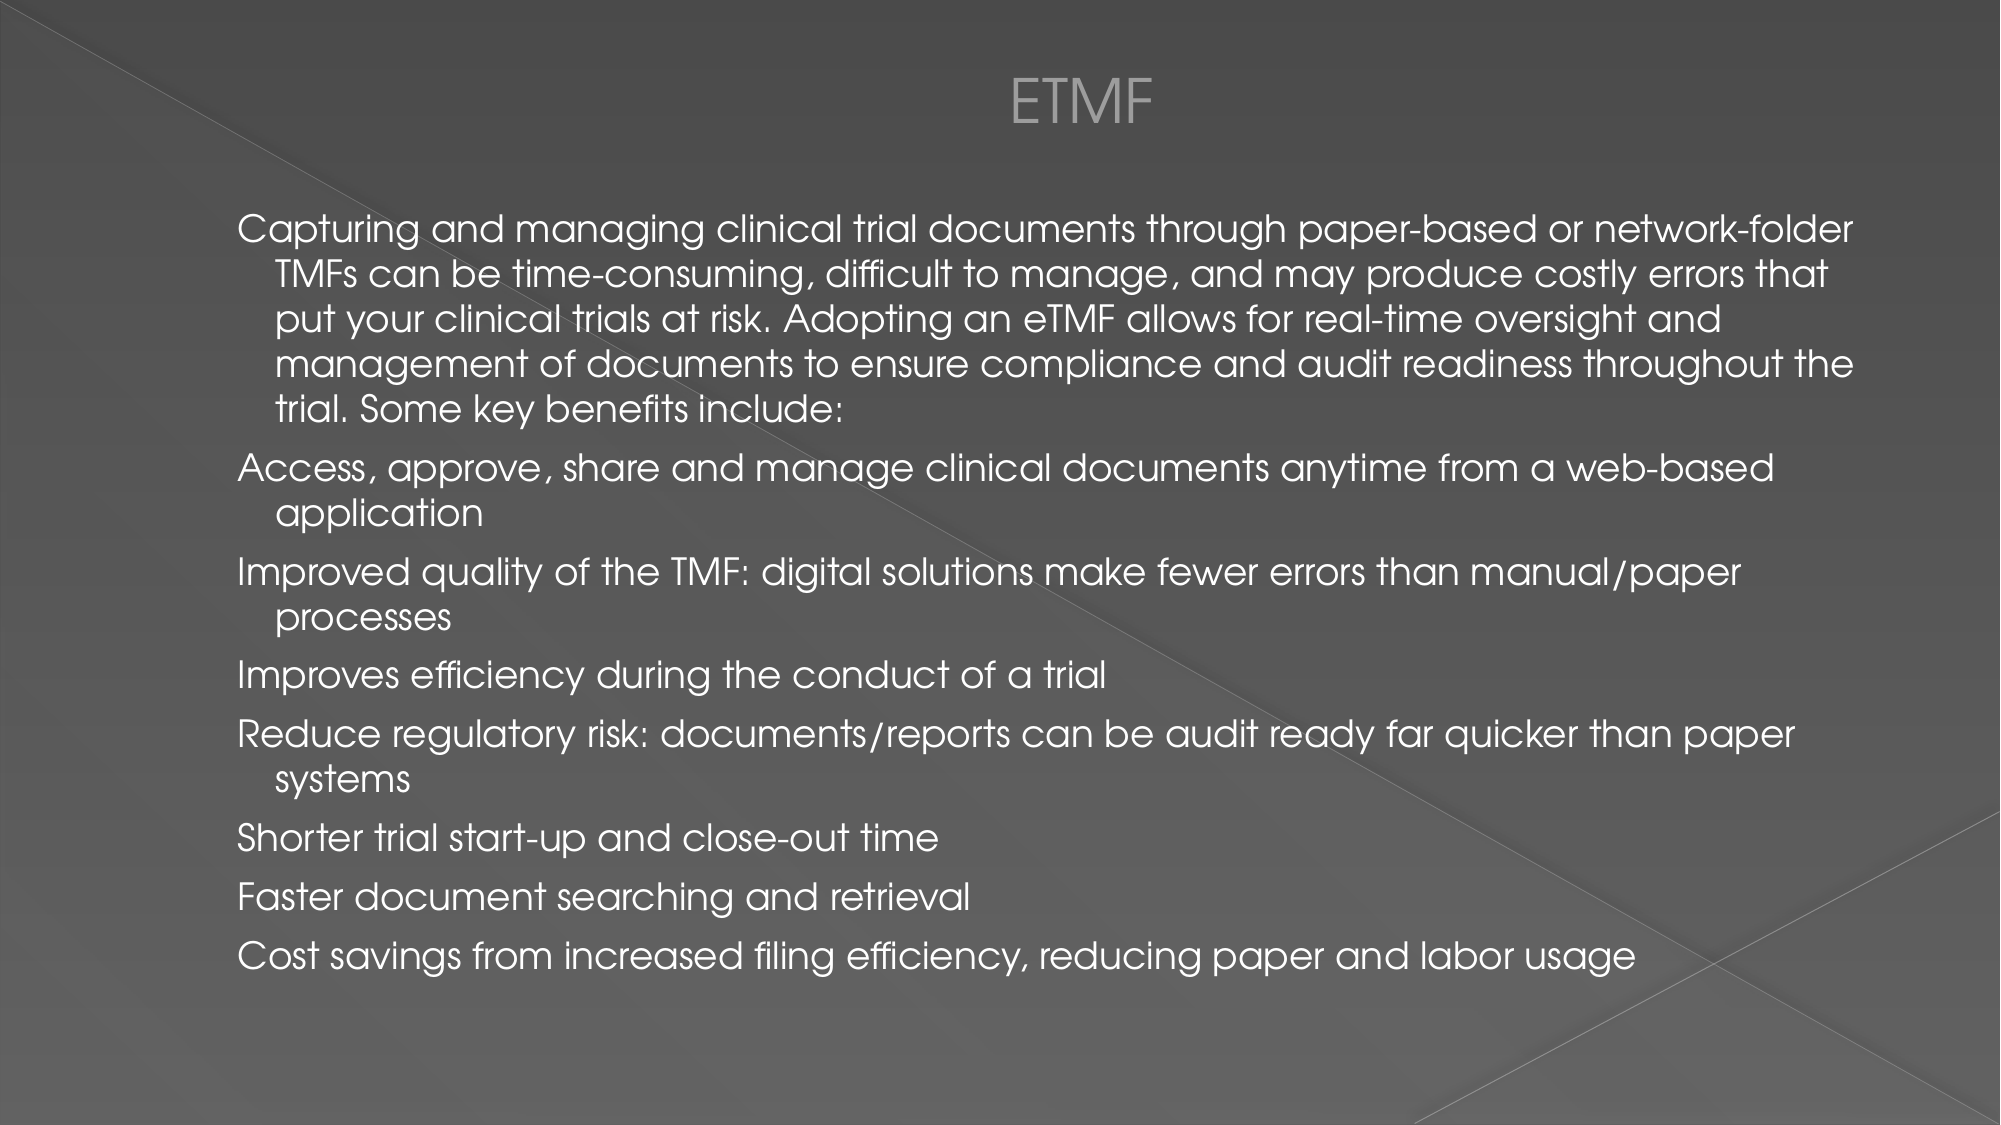

# ETMF
Capturing and managing clinical trial documents through paper-based or network-folder TMFs can be time-consuming, difficult to manage, and may produce costly errors that put your clinical trials at risk. Adopting an eTMF allows for real-time oversight and management of documents to ensure compliance and audit readiness throughout the trial. Some key benefits include:
Access, approve, share and manage clinical documents anytime from a web-based application
Improved quality of the TMF: digital solutions make fewer errors than manual/paper processes
Improves efficiency during the conduct of a trial
Reduce regulatory risk: documents/reports can be audit ready far quicker than paper systems
Shorter trial start-up and close-out time
Faster document searching and retrieval
Cost savings from increased filing efficiency, reducing paper and labor usage